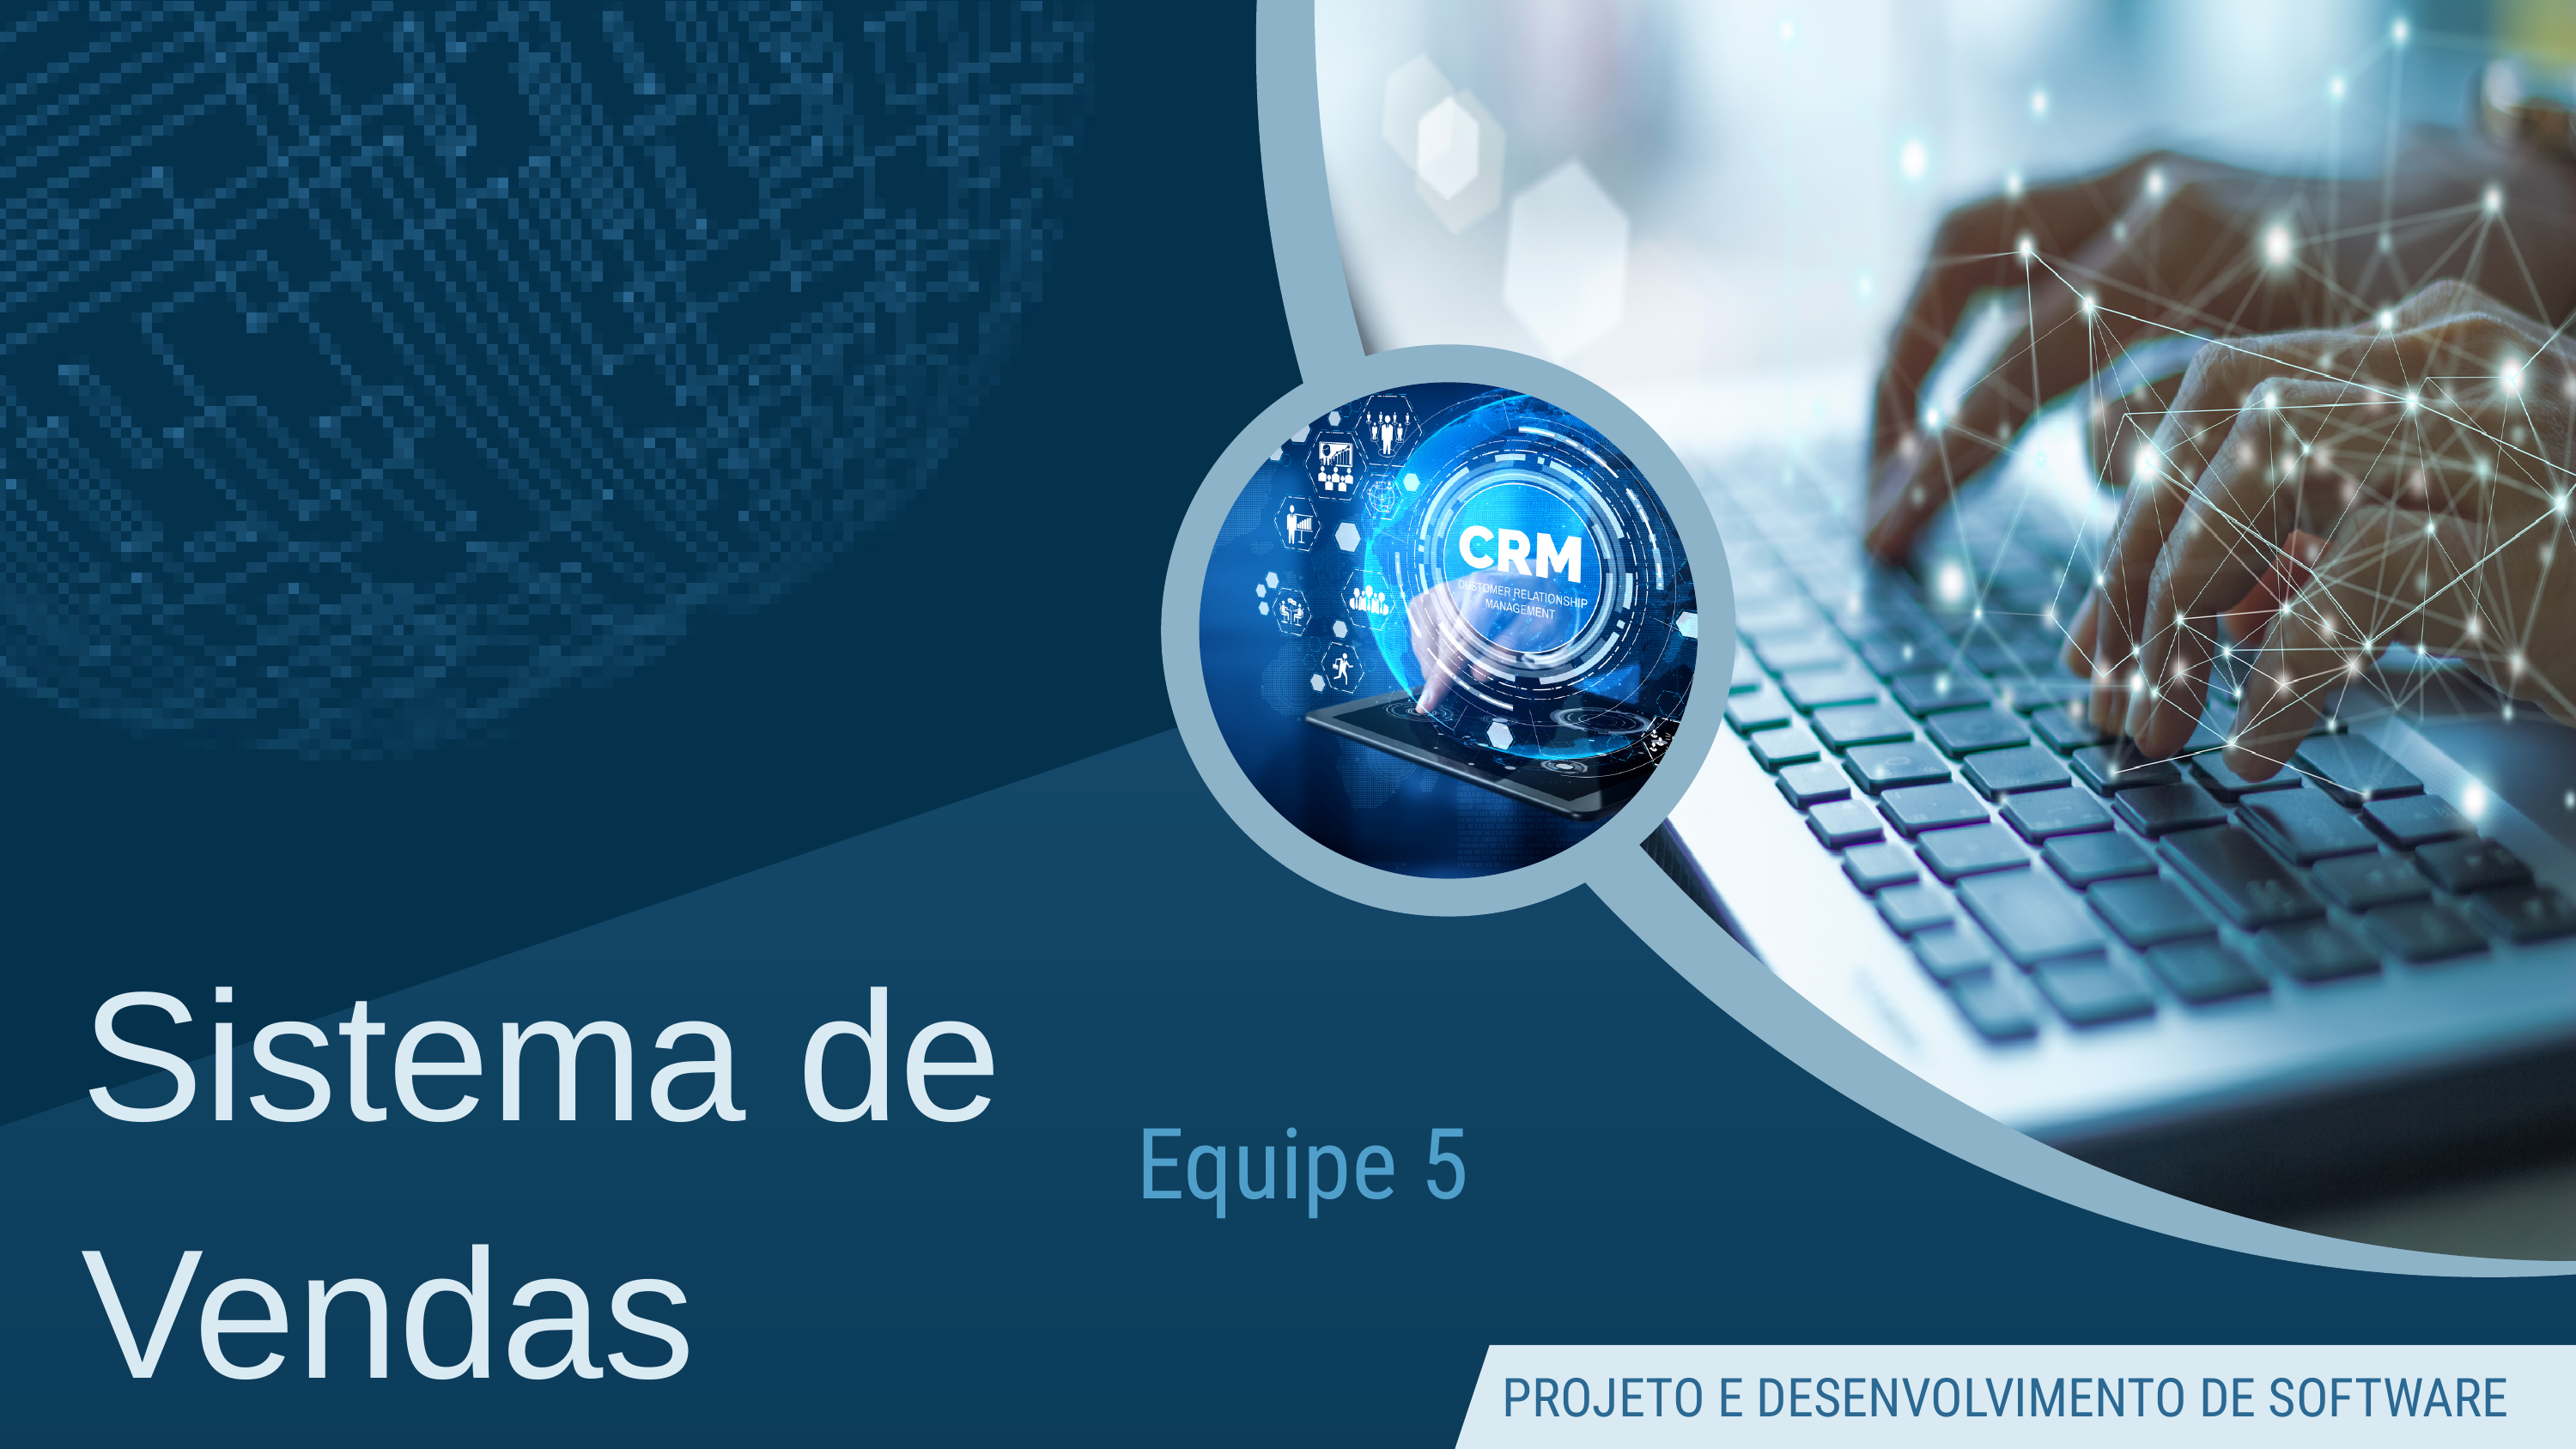

Sistema de Vendas
Equipe 5

PROJETO E DESENVOLVIMENTO DE SOFTWARE